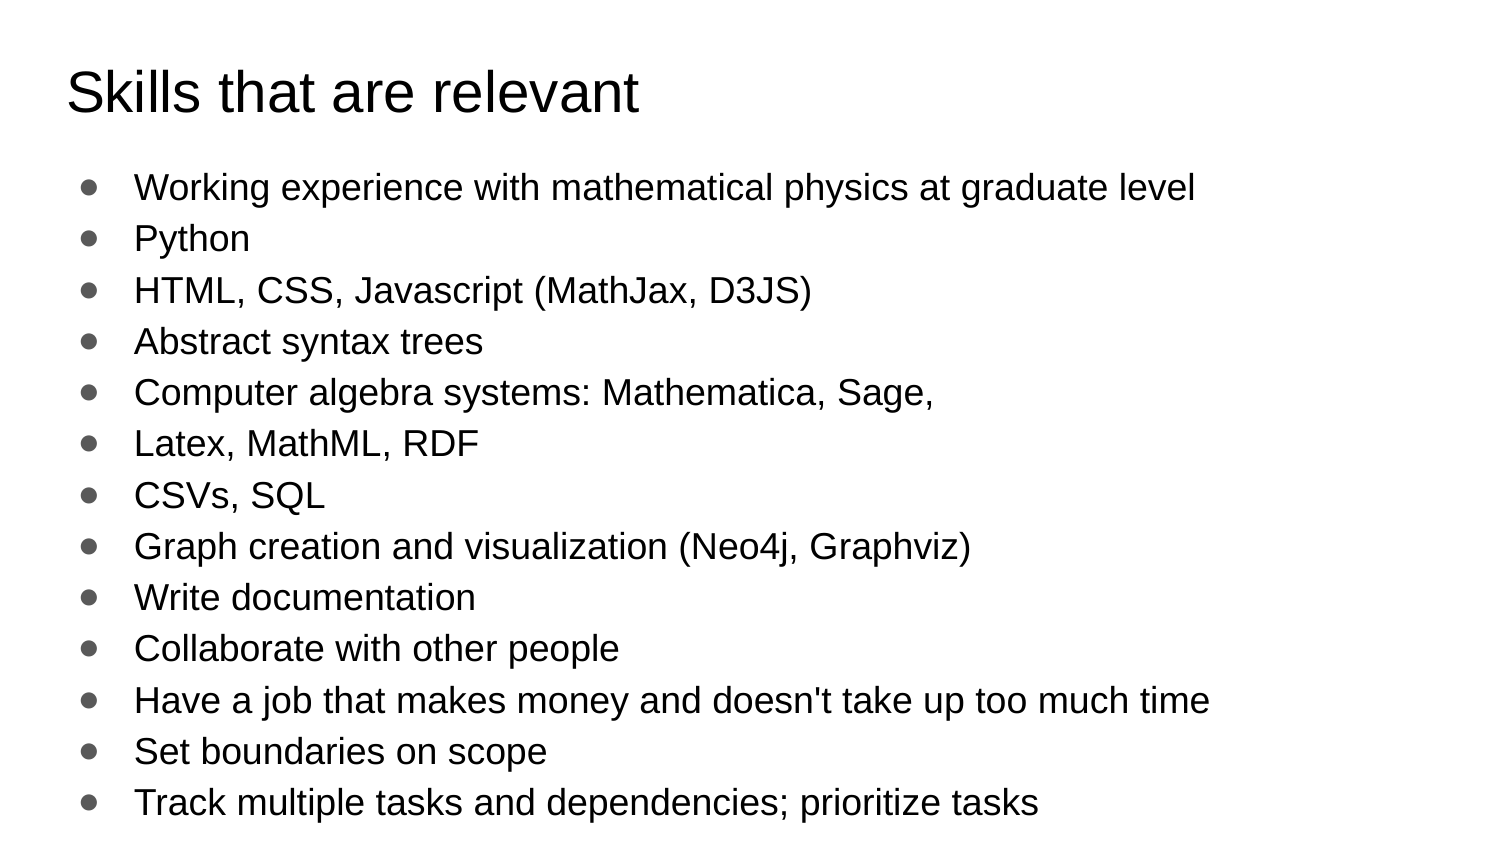

# Skills that are relevant
Working experience with mathematical physics at graduate level
Python
HTML, CSS, Javascript (MathJax, D3JS)
Abstract syntax trees
Computer algebra systems: Mathematica, Sage,
Latex, MathML, RDF
CSVs, SQL
Graph creation and visualization (Neo4j, Graphviz)
Write documentation
Collaborate with other people
Have a job that makes money and doesn't take up too much time
Set boundaries on scope
Track multiple tasks and dependencies; prioritize tasks